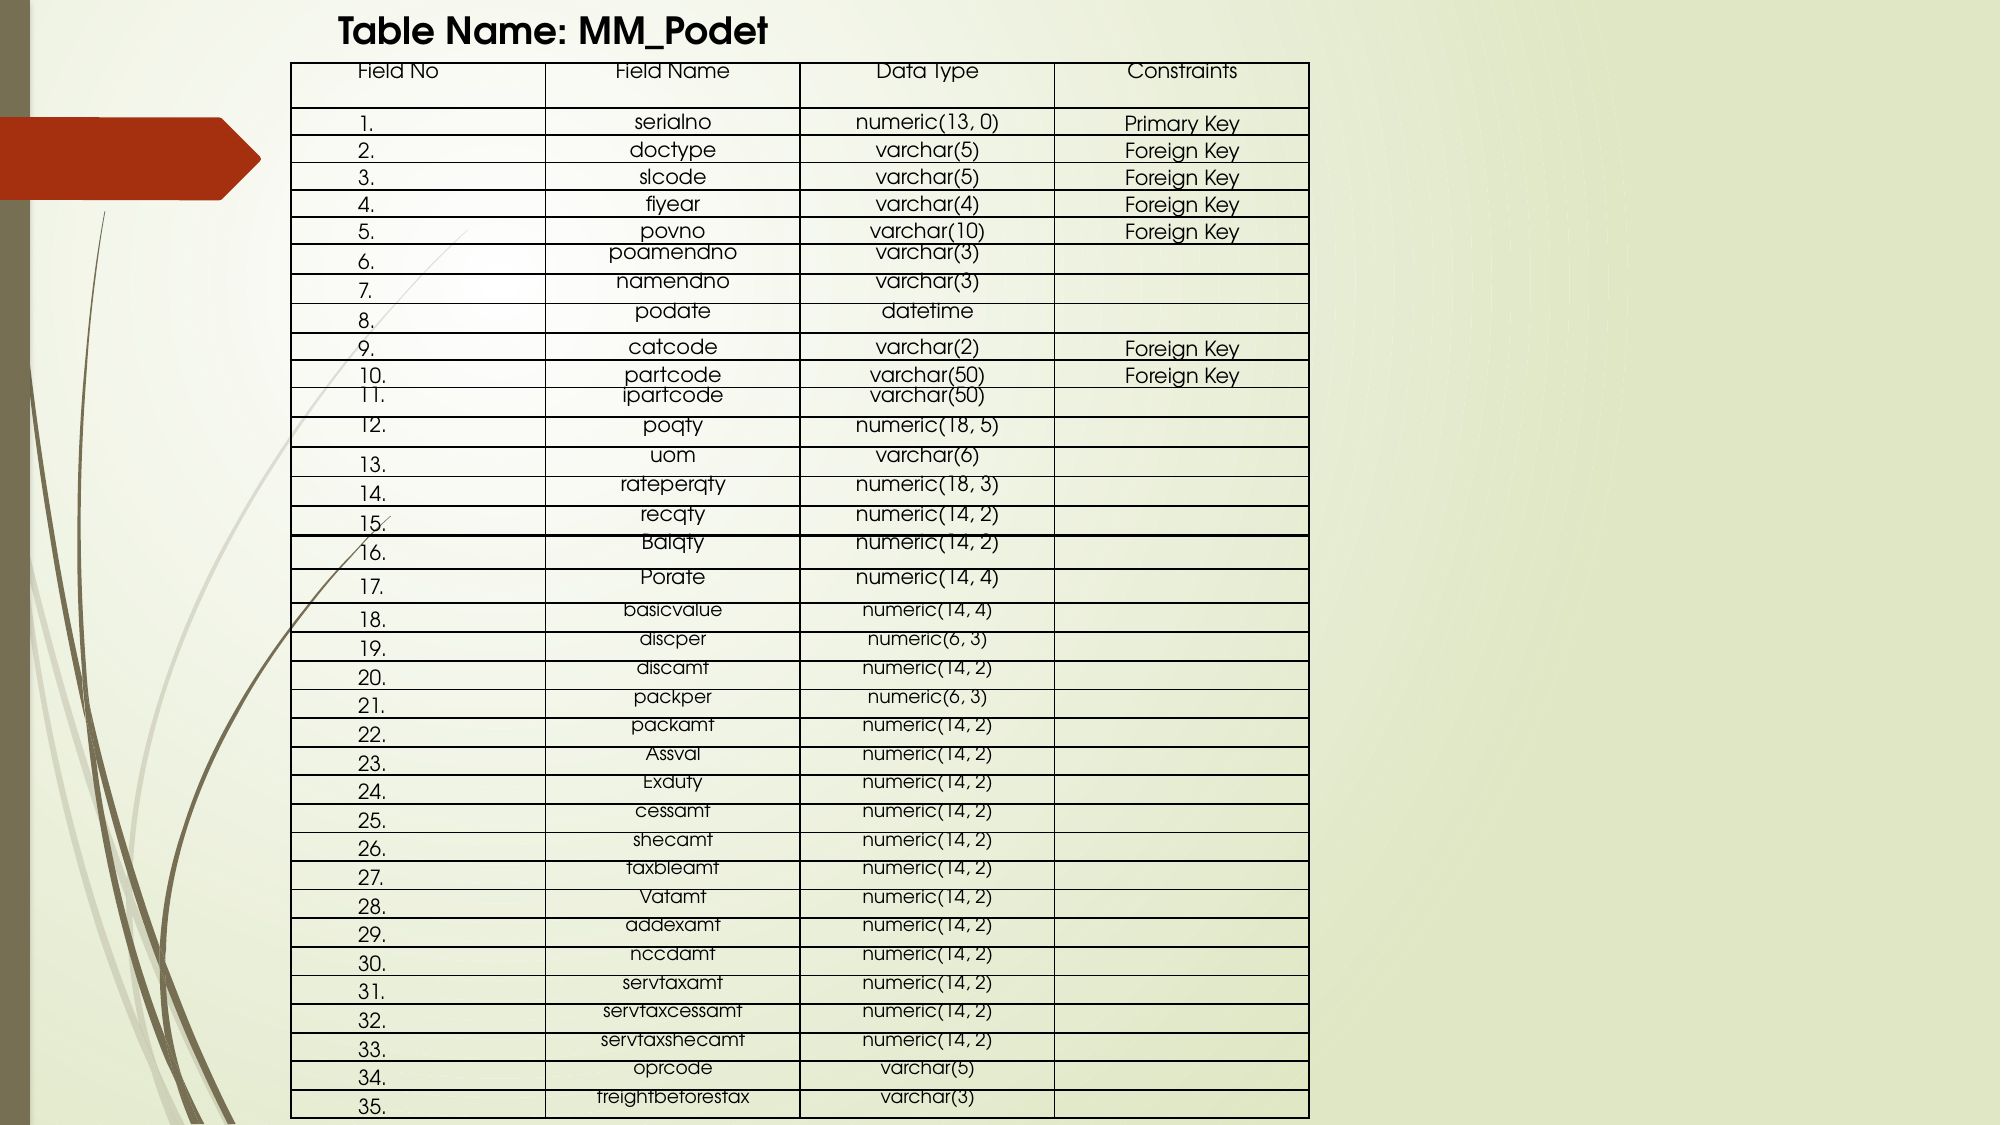

Table Name: MM_Podet

| Field No | Field Name | Data Type | Constraints |
| --- | --- | --- | --- |
| 1. | serialno | numeric(13, 0) | Primary Key |
| 2. | doctype | varchar(5) | Foreign Key |
| 3. | slcode | varchar(5) | Foreign Key |
| 4. | fiyear | varchar(4) | Foreign Key |
| 5. | povno | varchar(10) | Foreign Key |
| 6. | poamendno | varchar(3) |  |
| 7. | namendno | varchar(3) |  |
| 8. | podate | datetime |  |
| 9. | catcode | varchar(2) | Foreign Key |
| 10. | partcode | varchar(50) | Foreign Key |
| 11. | ipartcode | varchar(50) |  |
| 12. | poqty | numeric(18, 5) |  |
| 13. | uom | varchar(6) |  |
| 14. | rateperqty | numeric(18, 3) |  |
| 15. | recqty | numeric(14, 2) |  |
| 16. | Balqty | numeric(14, 2) |  |
| --- | --- | --- | --- |
| 17. | Porate | numeric(14, 4) |  |
| 18. | basicvalue | numeric(14, 4) |  |
| --- | --- | --- | --- |
| 19. | discper | numeric(6, 3) |  |
| 20. | discamt | numeric(14, 2) |  |
| 21. | packper | numeric(6, 3) |  |
| 22. | packamt | numeric(14, 2) |  |
| 23. | Assval | numeric(14, 2) |  |
| 24. | Exduty | numeric(14, 2) |  |
| 25. | cessamt | numeric(14, 2) |  |
| 26. | shecamt | numeric(14, 2) |  |
| 27. | taxbleamt | numeric(14, 2) |  |
| 28. | Vatamt | numeric(14, 2) |  |
| 29. | addexamt | numeric(14, 2) |  |
| 30. | nccdamt | numeric(14, 2) |  |
| 31. | servtaxamt | numeric(14, 2) |  |
| 32. | servtaxcessamt | numeric(14, 2) |  |
| 33. | servtaxshecamt | numeric(14, 2) |  |
| 34. | oprcode | varchar(5) |  |
| 35. | freightbeforestax | varchar(3) |  |